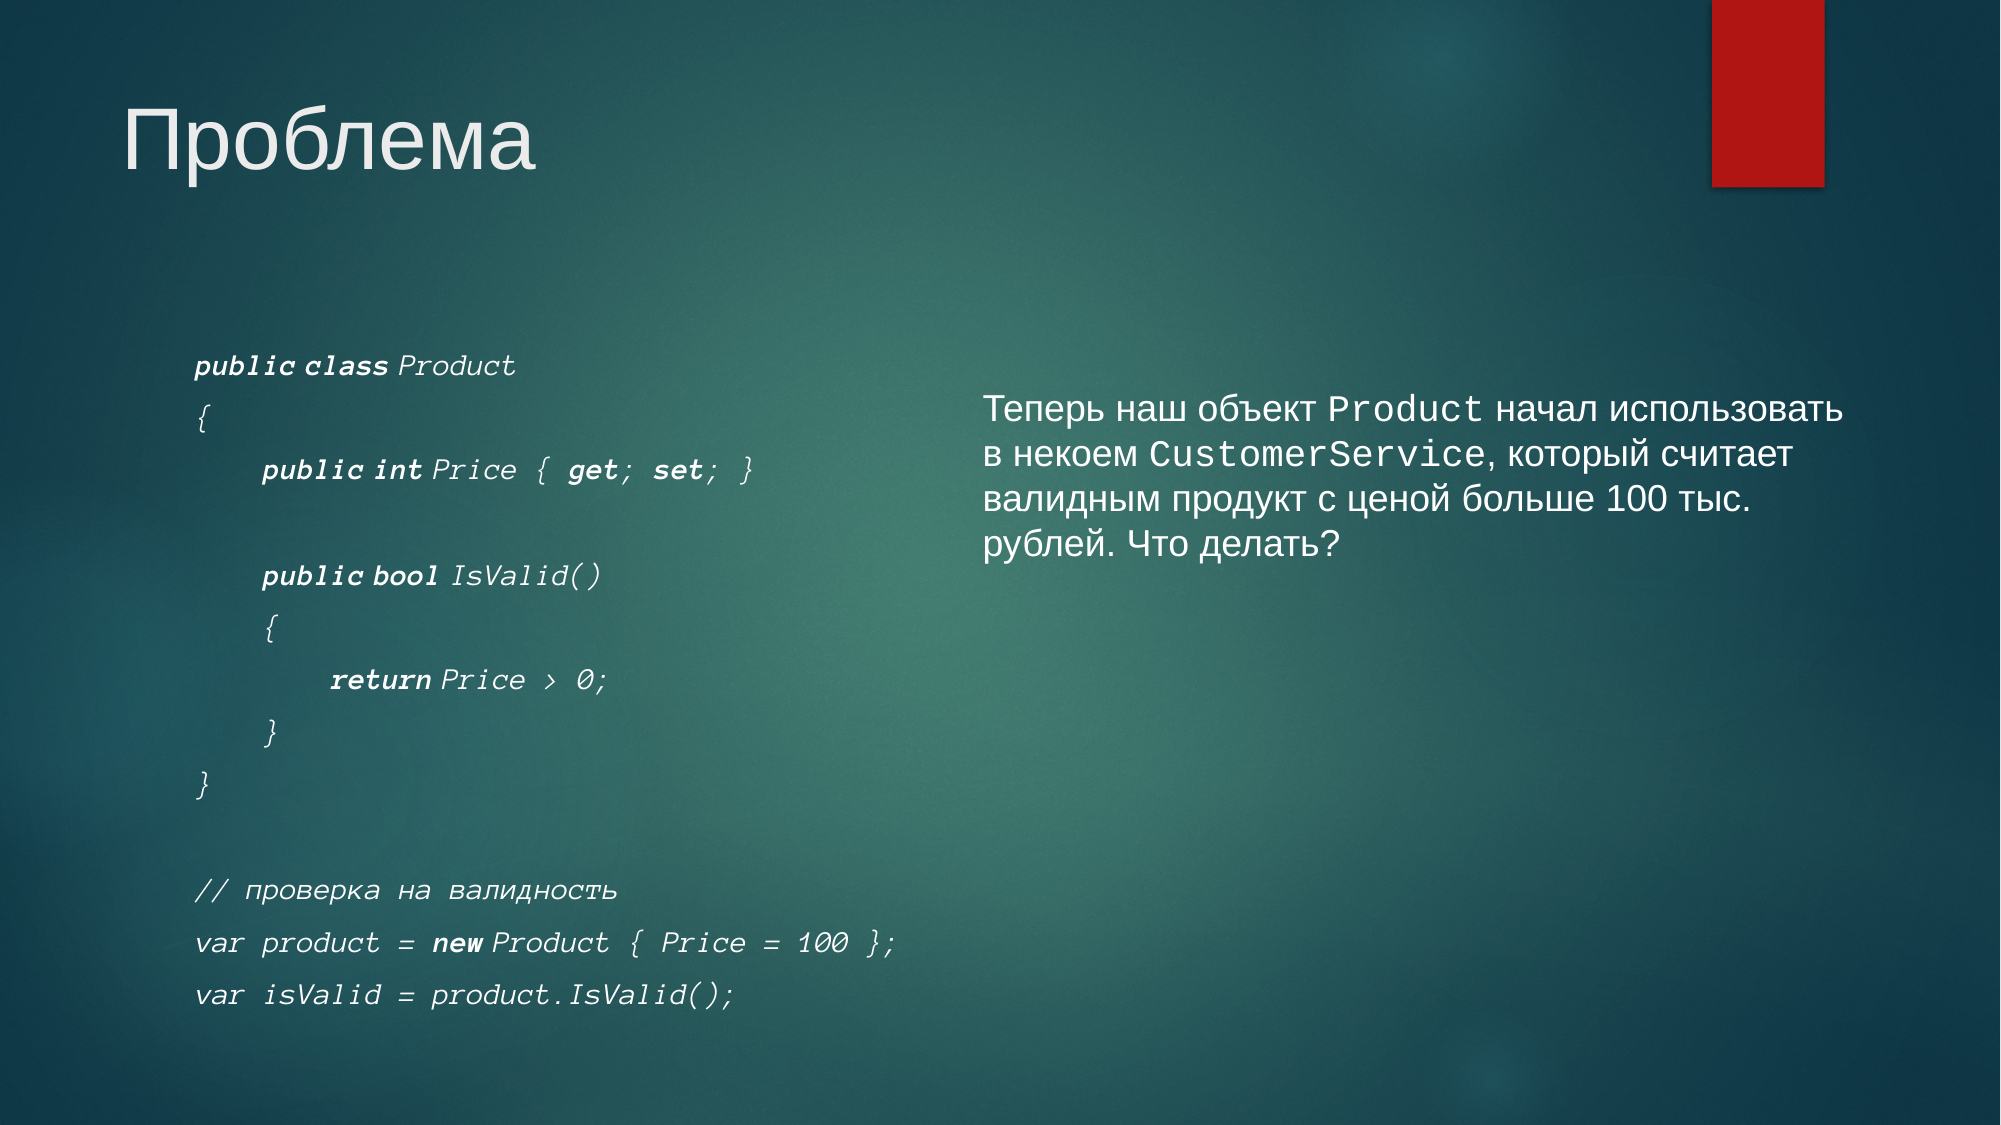

# Проблема
public class Product
{
    public int Price { get; set; }

    public bool IsValid()
    {
        return Price > 0;
    }
}

// проверка на валидность
var product = new Product { Price = 100 };
var isValid = product.IsValid();

Теперь наш объект Product начал использовать в некоем CustomerService, который считает валидным продукт с ценой больше 100 тыс. рублей. Что делать?